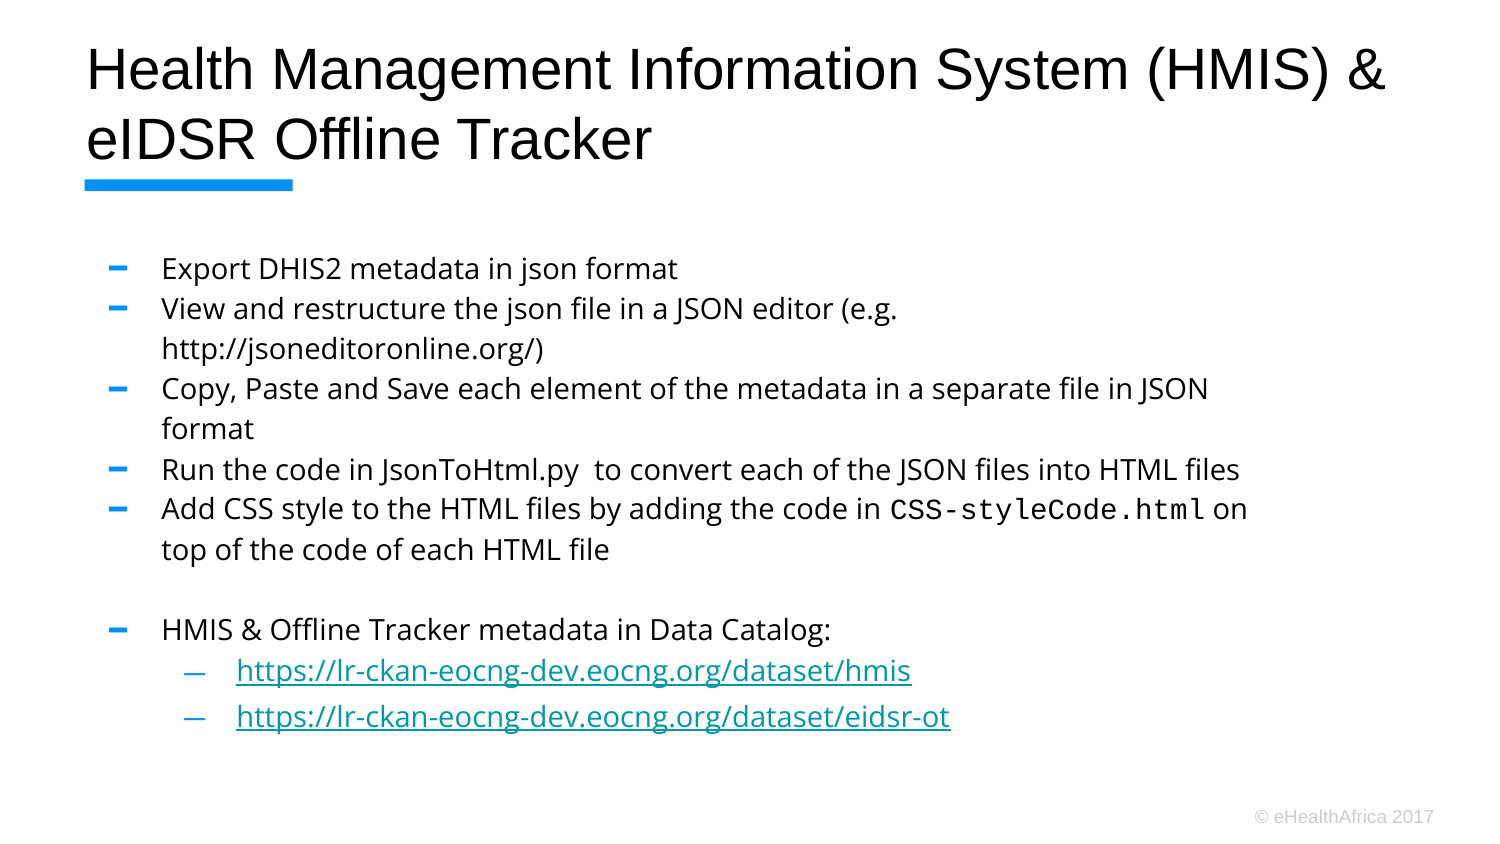

# Health Management Information System (HMIS) &
eIDSR Offline Tracker
Export DHIS2 metadata in json format
View and restructure the json file in a JSON editor (e.g. http://jsoneditoronline.org/)
Copy, Paste and Save each element of the metadata in a separate file in JSON format
Run the code in JsonToHtml.py  to convert each of the JSON files into HTML files
Add CSS style to the HTML files by adding the code in CSS-styleCode.html on top of the code of each HTML file
HMIS & Offline Tracker metadata in Data Catalog:
https://lr-ckan-eocng-dev.eocng.org/dataset/hmis
https://lr-ckan-eocng-dev.eocng.org/dataset/eidsr-ot